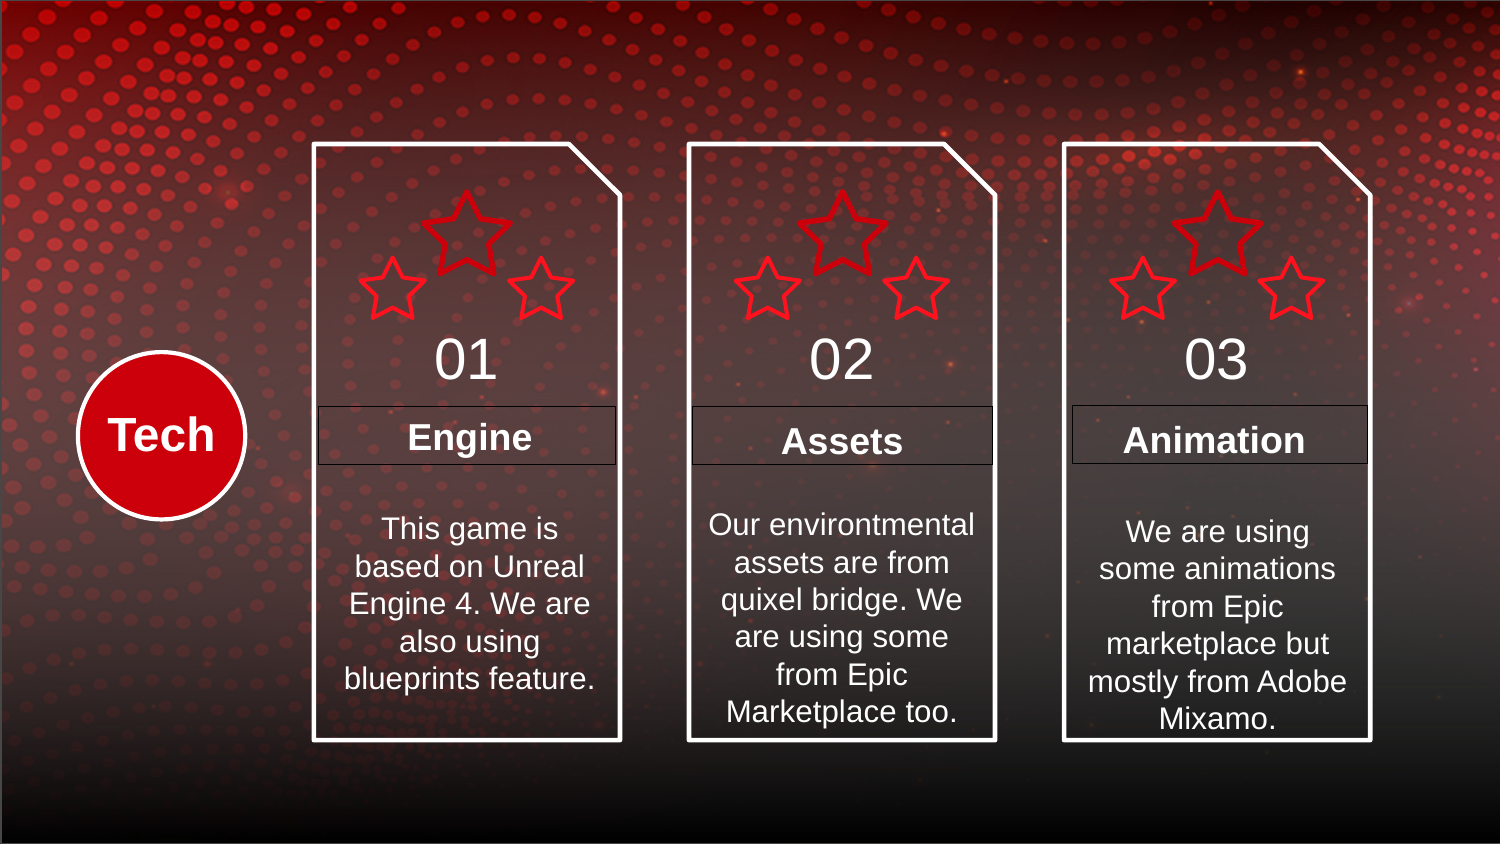

01
02
03
Tech
Engine
Animation
Assets

Our environtmental assets are from quixel bridge. We are using some from Epic Marketplace too.

This game is based on Unreal Engine 4. We are also using blueprints feature.

We are using some animations from Epic marketplace but mostly from Adobe Mixamo.